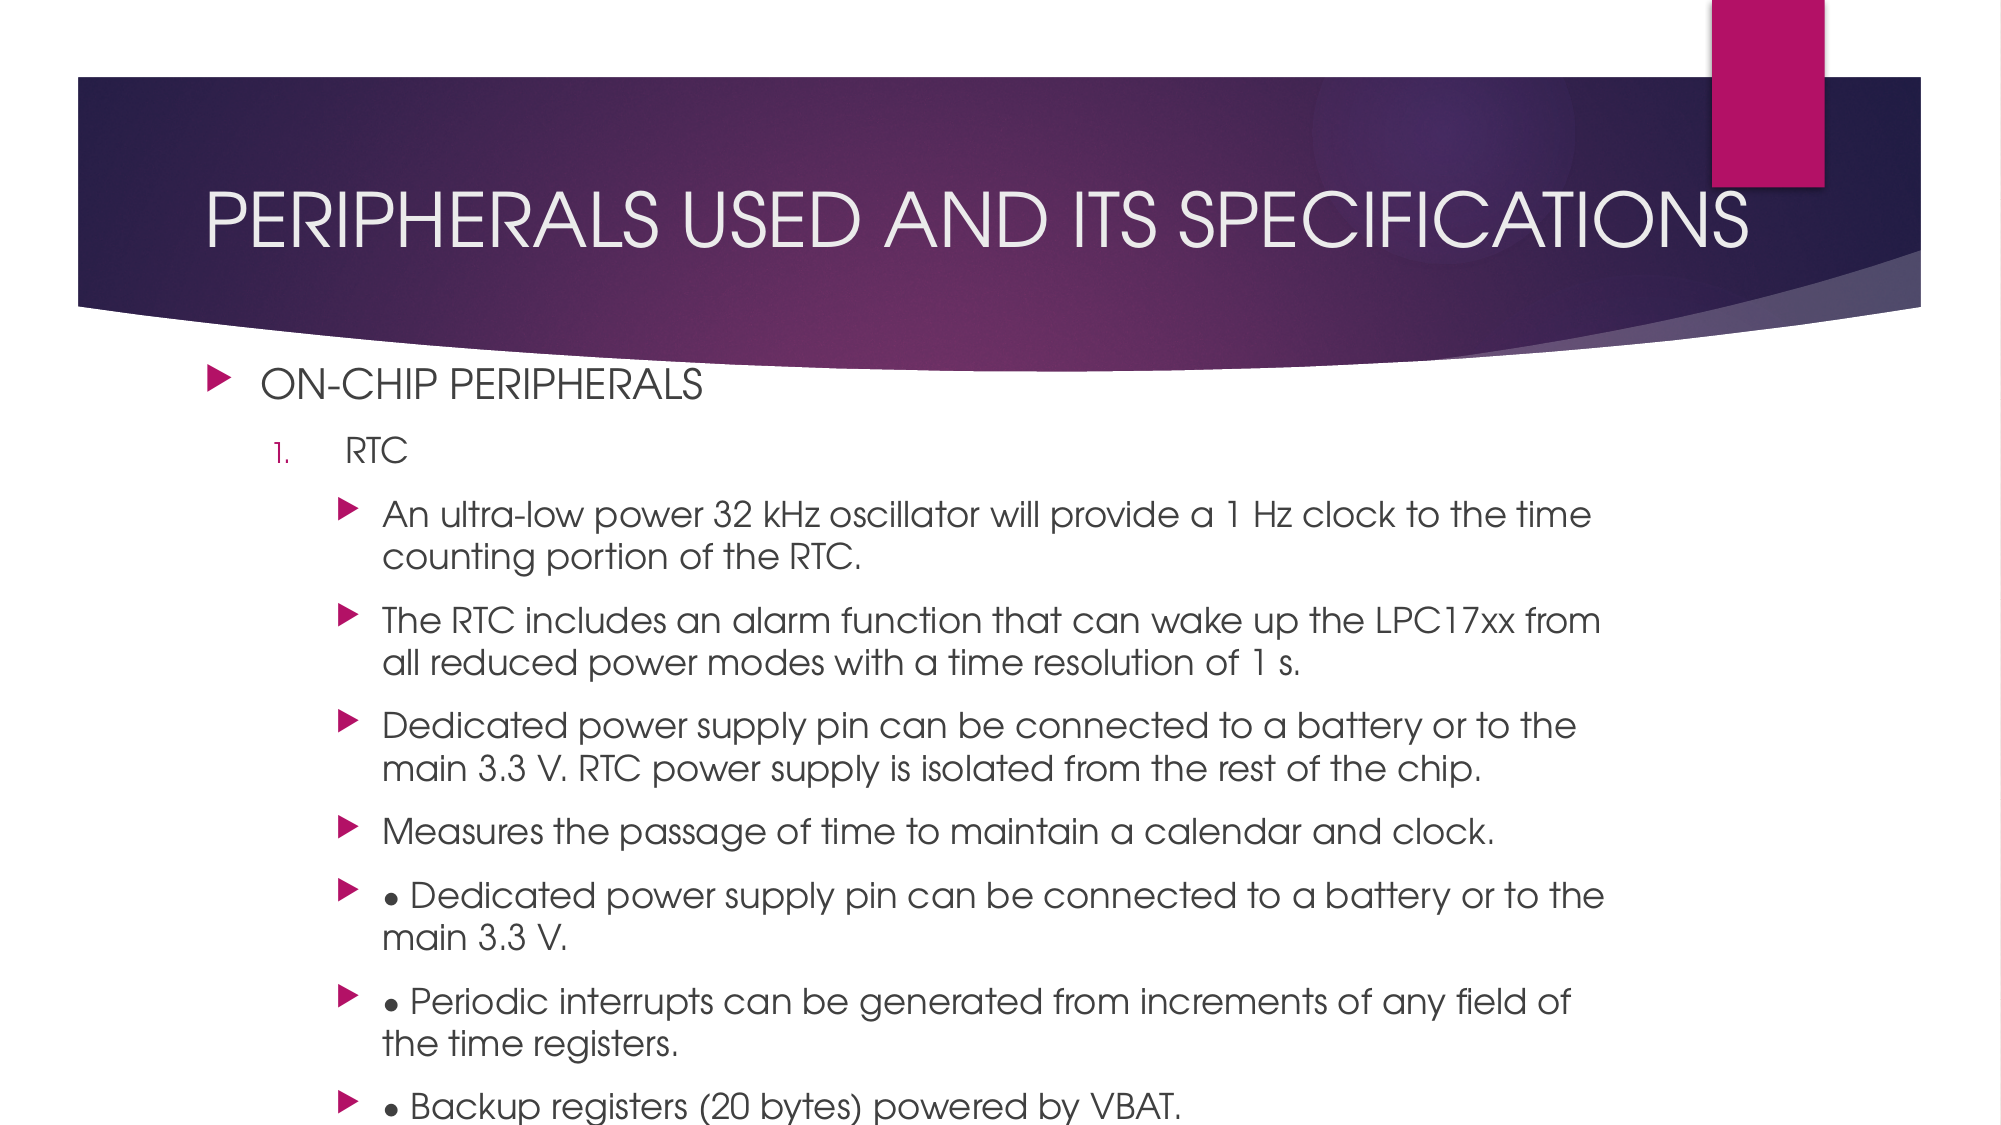

# PERIPHERALS USED AND ITS SPECIFICATIONS
ON-CHIP PERIPHERALS
RTC
An ultra-low power 32 kHz oscillator will provide a 1 Hz clock to the time counting portion of the RTC.
The RTC includes an alarm function that can wake up the LPC17xx from all reduced power modes with a time resolution of 1 s.
Dedicated power supply pin can be connected to a battery or to the main 3.3 V. RTC power supply is isolated from the rest of the chip.
Measures the passage of time to maintain a calendar and clock.
• Dedicated power supply pin can be connected to a battery or to the main 3.3 V.
• Periodic interrupts can be generated from increments of any field of the time registers.
• Backup registers (20 bytes) powered by VBAT.